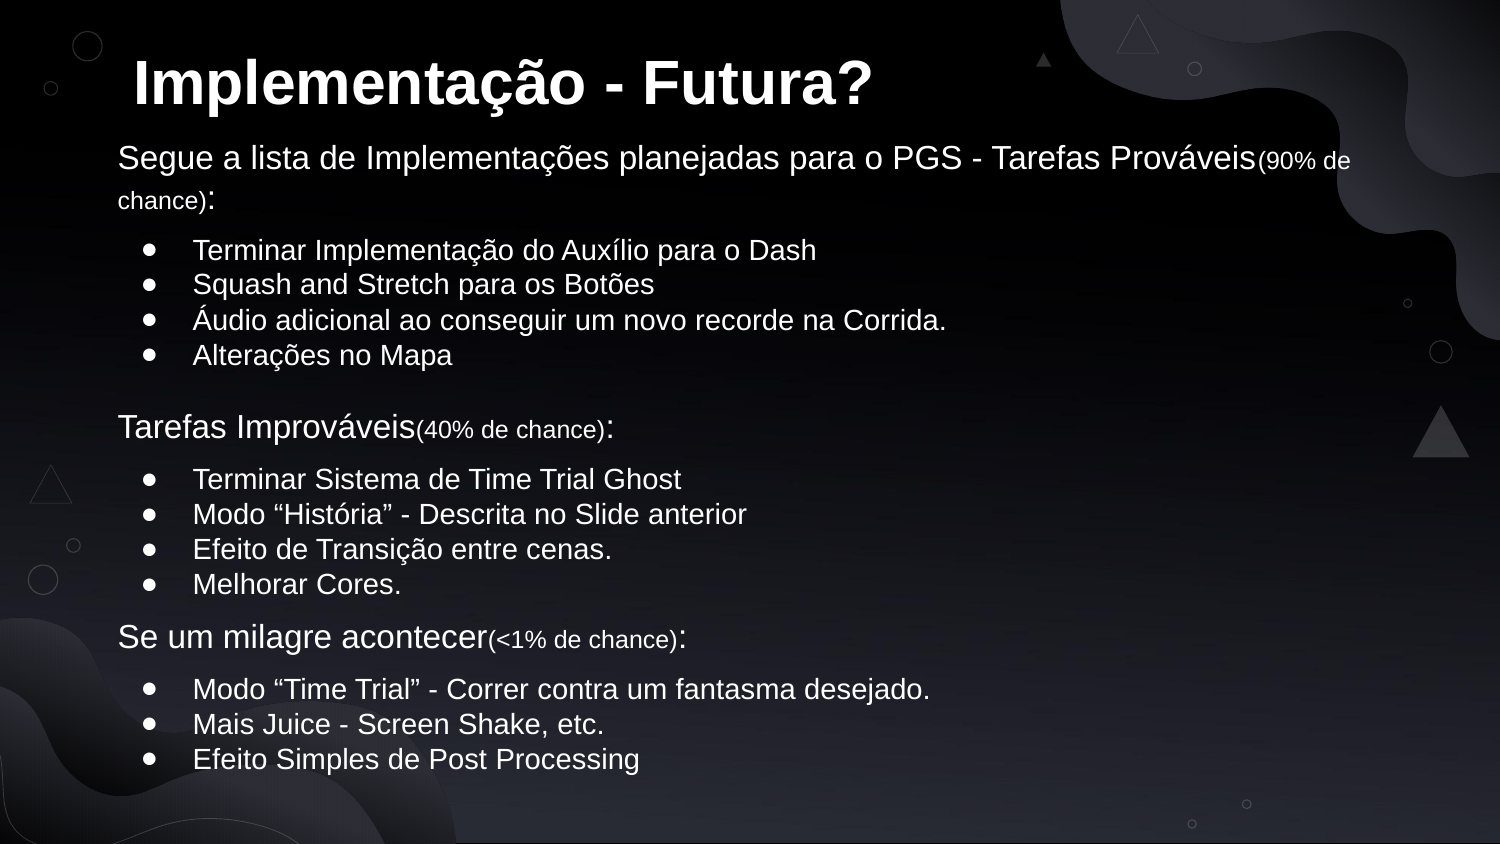

# Implementação - Futura?
Segue a lista de Implementações planejadas para o PGS - Tarefas Prováveis(90% de chance):

Terminar Implementação do Auxílio para o Dash
Squash and Stretch para os Botões
Áudio adicional ao conseguir um novo recorde na Corrida.
Alterações no Mapa

Tarefas Improváveis(40% de chance):

Terminar Sistema de Time Trial Ghost
Modo “História” - Descrita no Slide anterior
Efeito de Transição entre cenas.
Melhorar Cores.

Se um milagre acontecer(<1% de chance):

Modo “Time Trial” - Correr contra um fantasma desejado.
Mais Juice - Screen Shake, etc.
Efeito Simples de Post Processing